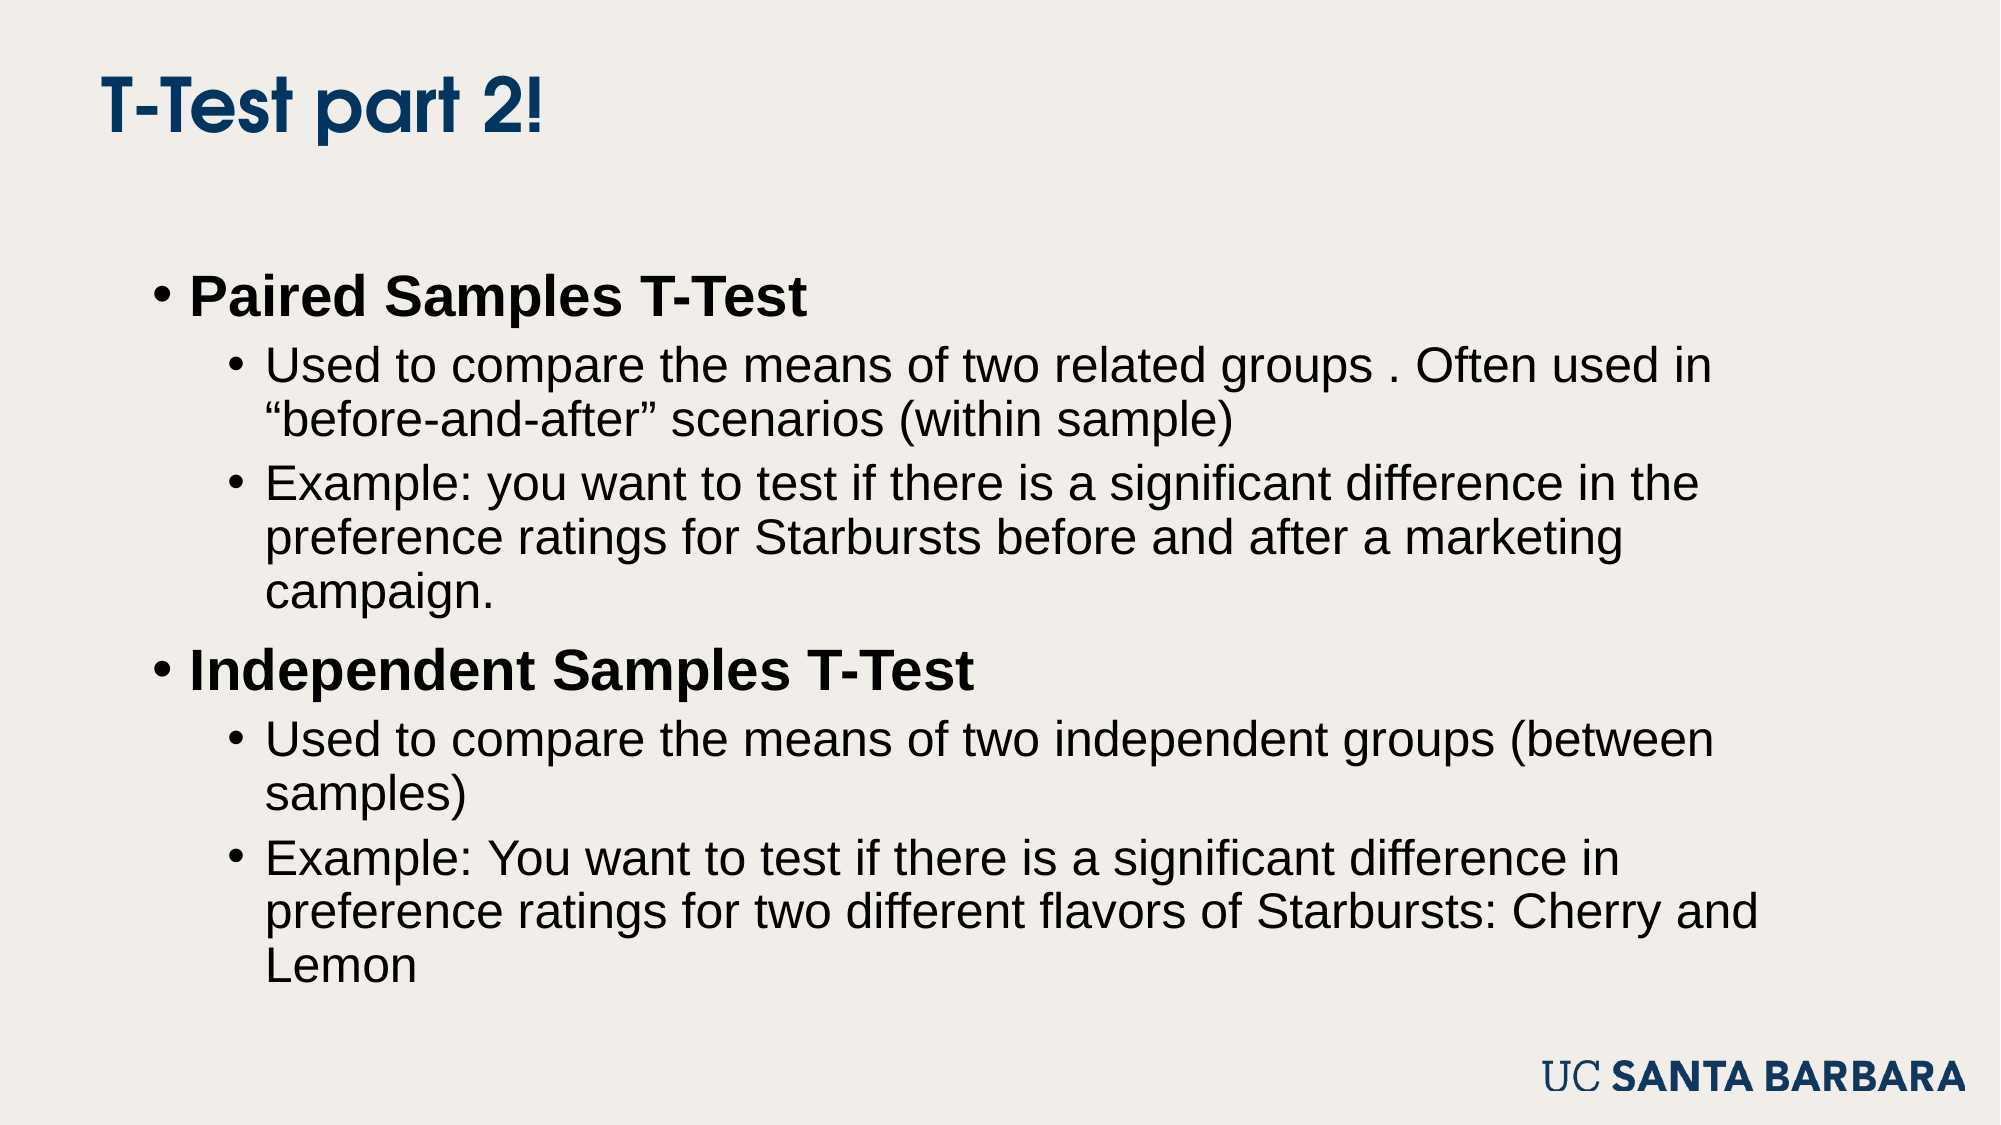

# T-Test part 2!
Paired Samples T-Test
Used to compare the means of two related groups . Often used in “before-and-after” scenarios (within sample)
Example: you want to test if there is a significant difference in the preference ratings for Starbursts before and after a marketing campaign.
Independent Samples T-Test
Used to compare the means of two independent groups (between samples)
Example: You want to test if there is a significant difference in preference ratings for two different flavors of Starbursts: Cherry and Lemon